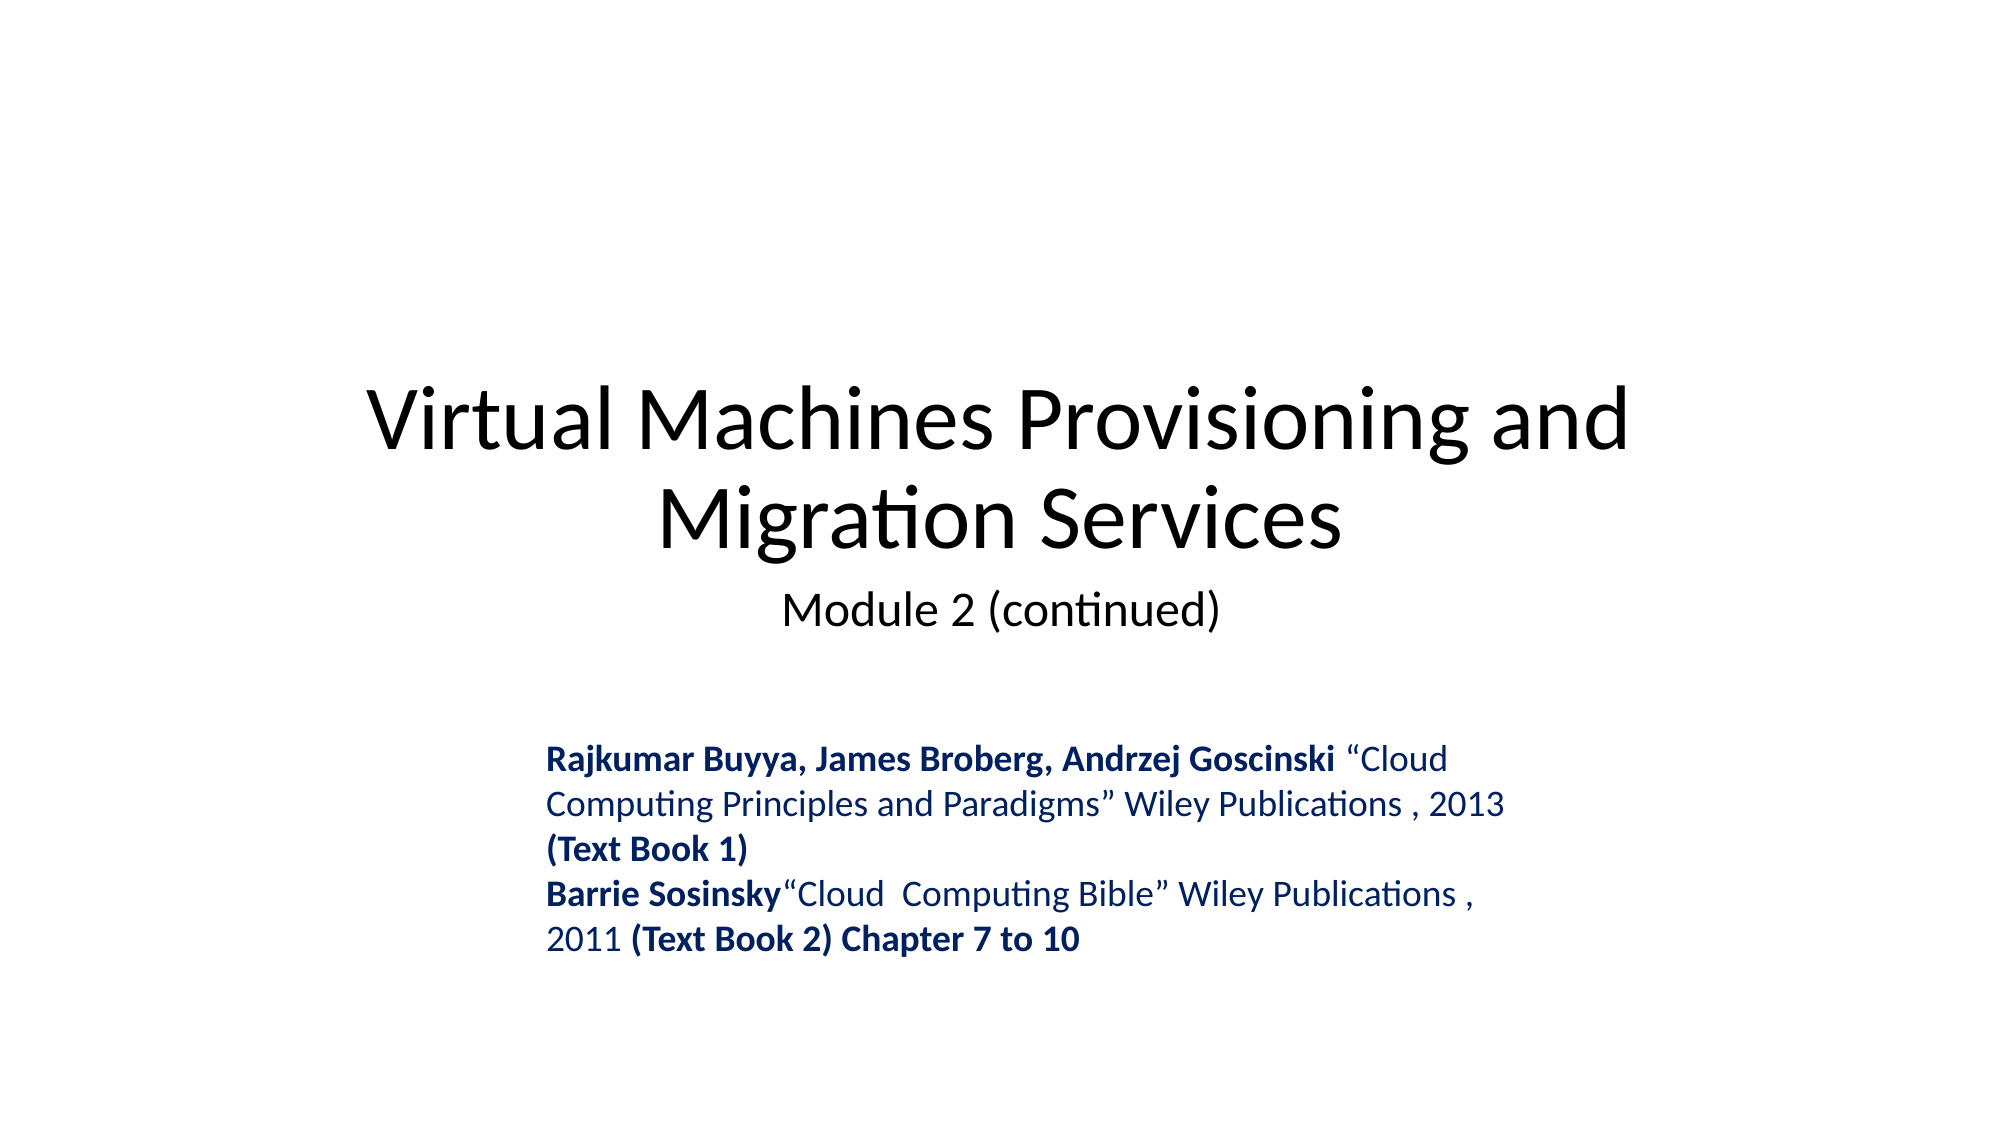

# Virtual Machines Provisioning and Migration Services
Module 2 (continued)
Rajkumar Buyya, James Broberg, Andrzej Goscinski “Cloud  Computing Principles and Paradigms” Wiley Publications , 2013 (Text Book 1)
Barrie Sosinsky“Cloud  Computing Bible” Wiley Publications , 2011 (Text Book 2) Chapter 7 to 10